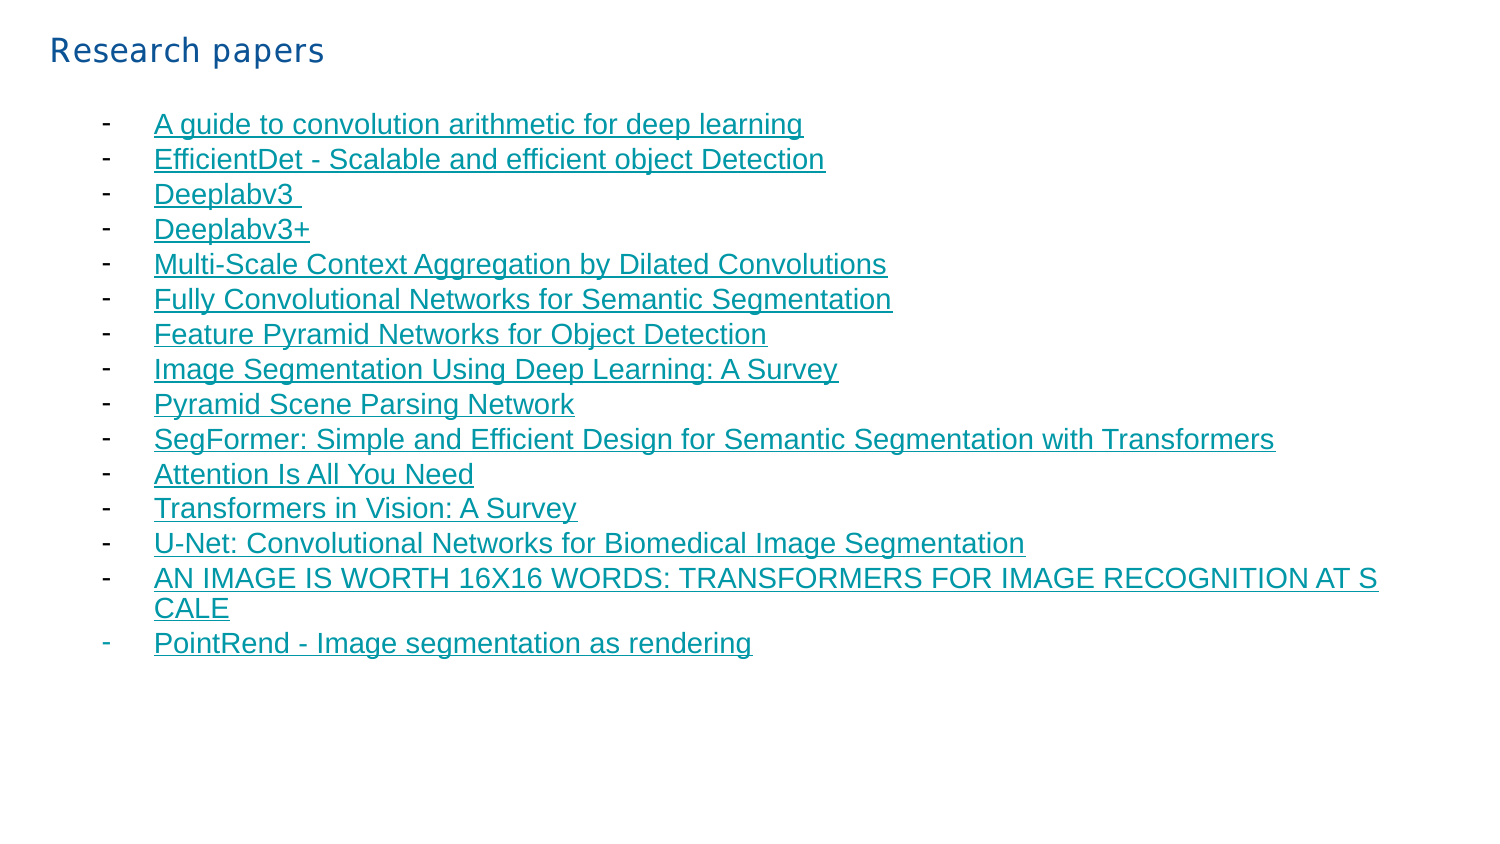

# Research papers
A guide to convolution arithmetic for deep learning
EfficientDet - Scalable and efficient object Detection
Deeplabv3
Deeplabv3+
Multi-Scale Context Aggregation by Dilated Convolutions
Fully Convolutional Networks for Semantic Segmentation
Feature Pyramid Networks for Object Detection
Image Segmentation Using Deep Learning: A Survey
Pyramid Scene Parsing Network
SegFormer: Simple and Efficient Design for Semantic Segmentation with Transformers
Attention Is All You Need
Transformers in Vision: A Survey
U-Net: Convolutional Networks for Biomedical Image Segmentation
AN IMAGE IS WORTH 16X16 WORDS: TRANSFORMERS FOR IMAGE RECOGNITION AT SCALE
PointRend - Image segmentation as rendering